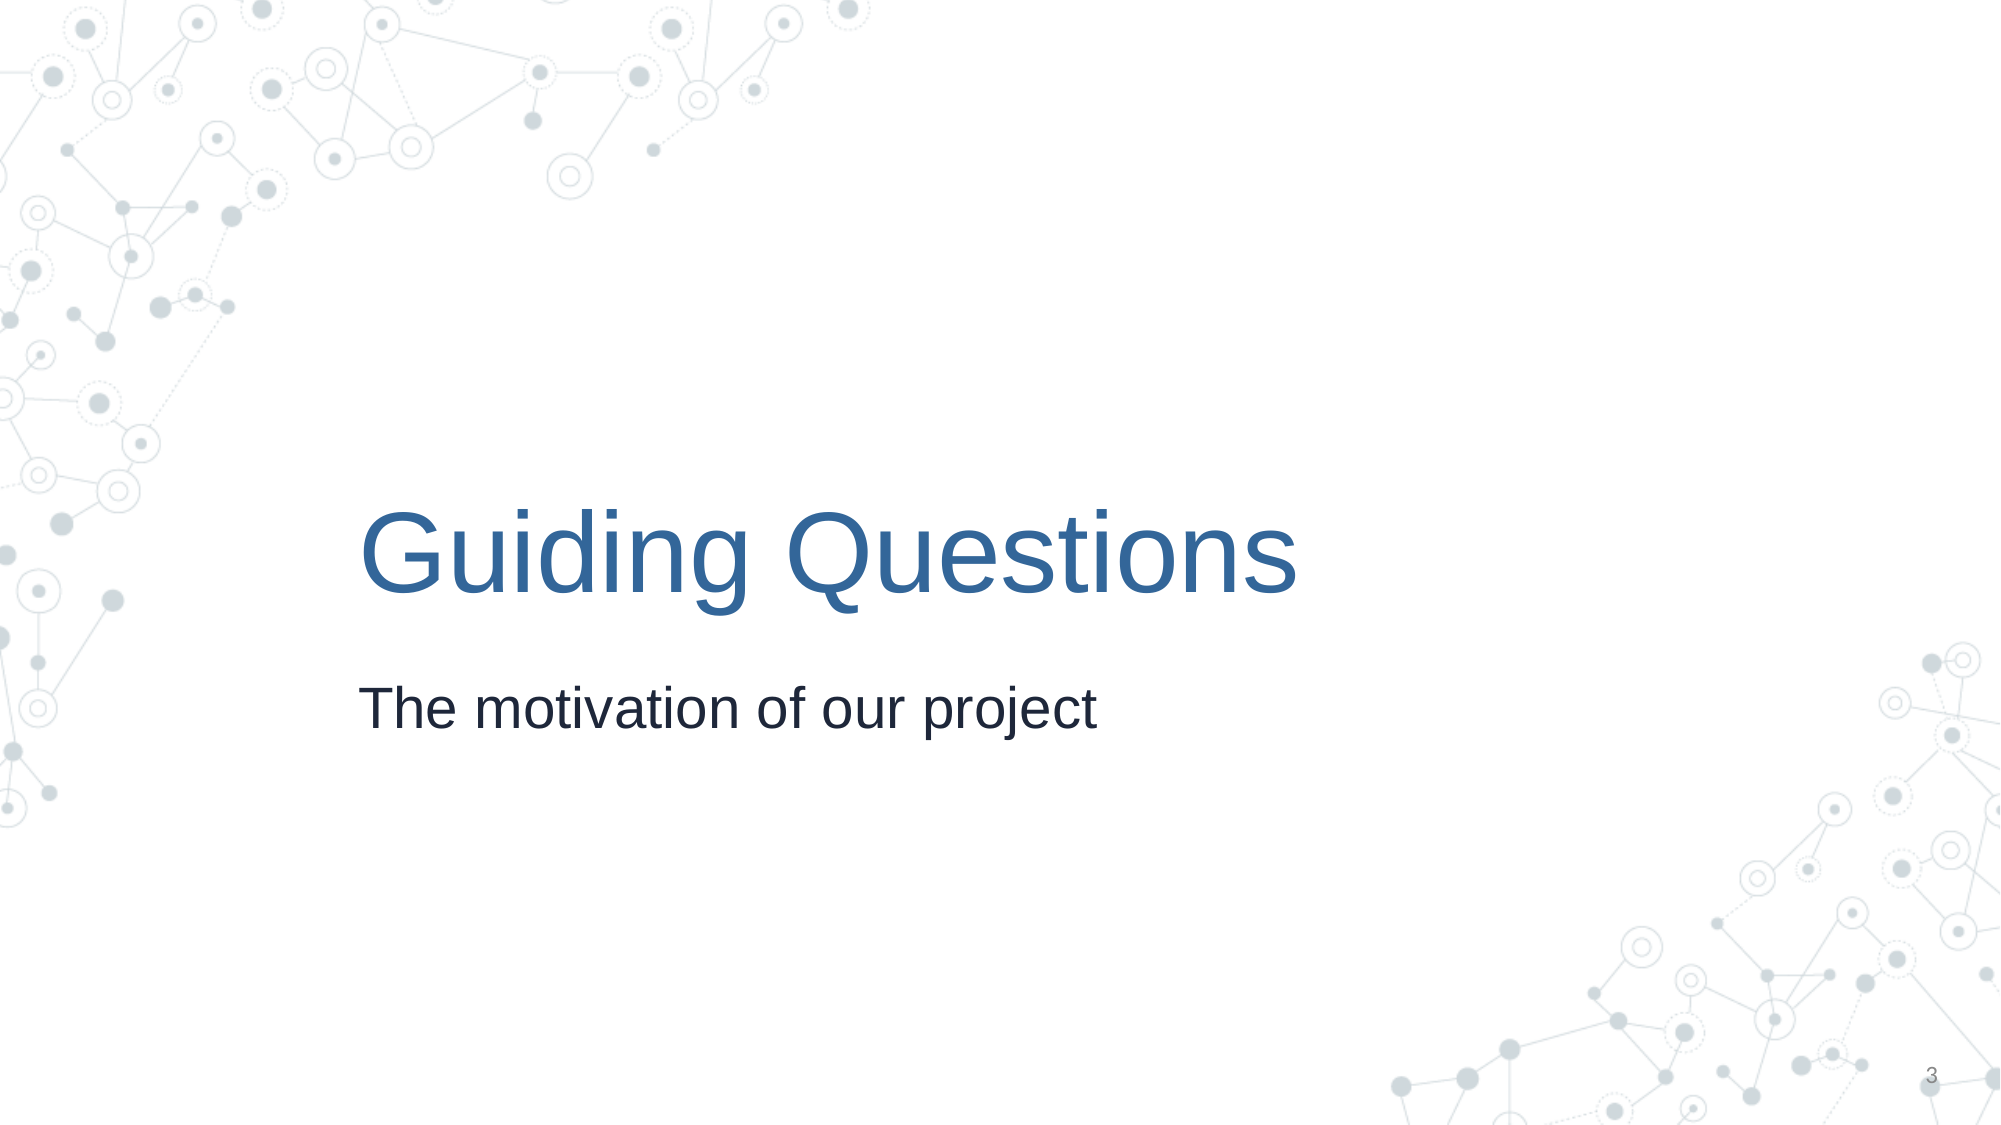

# Guiding Questions
The motivation of our project
3